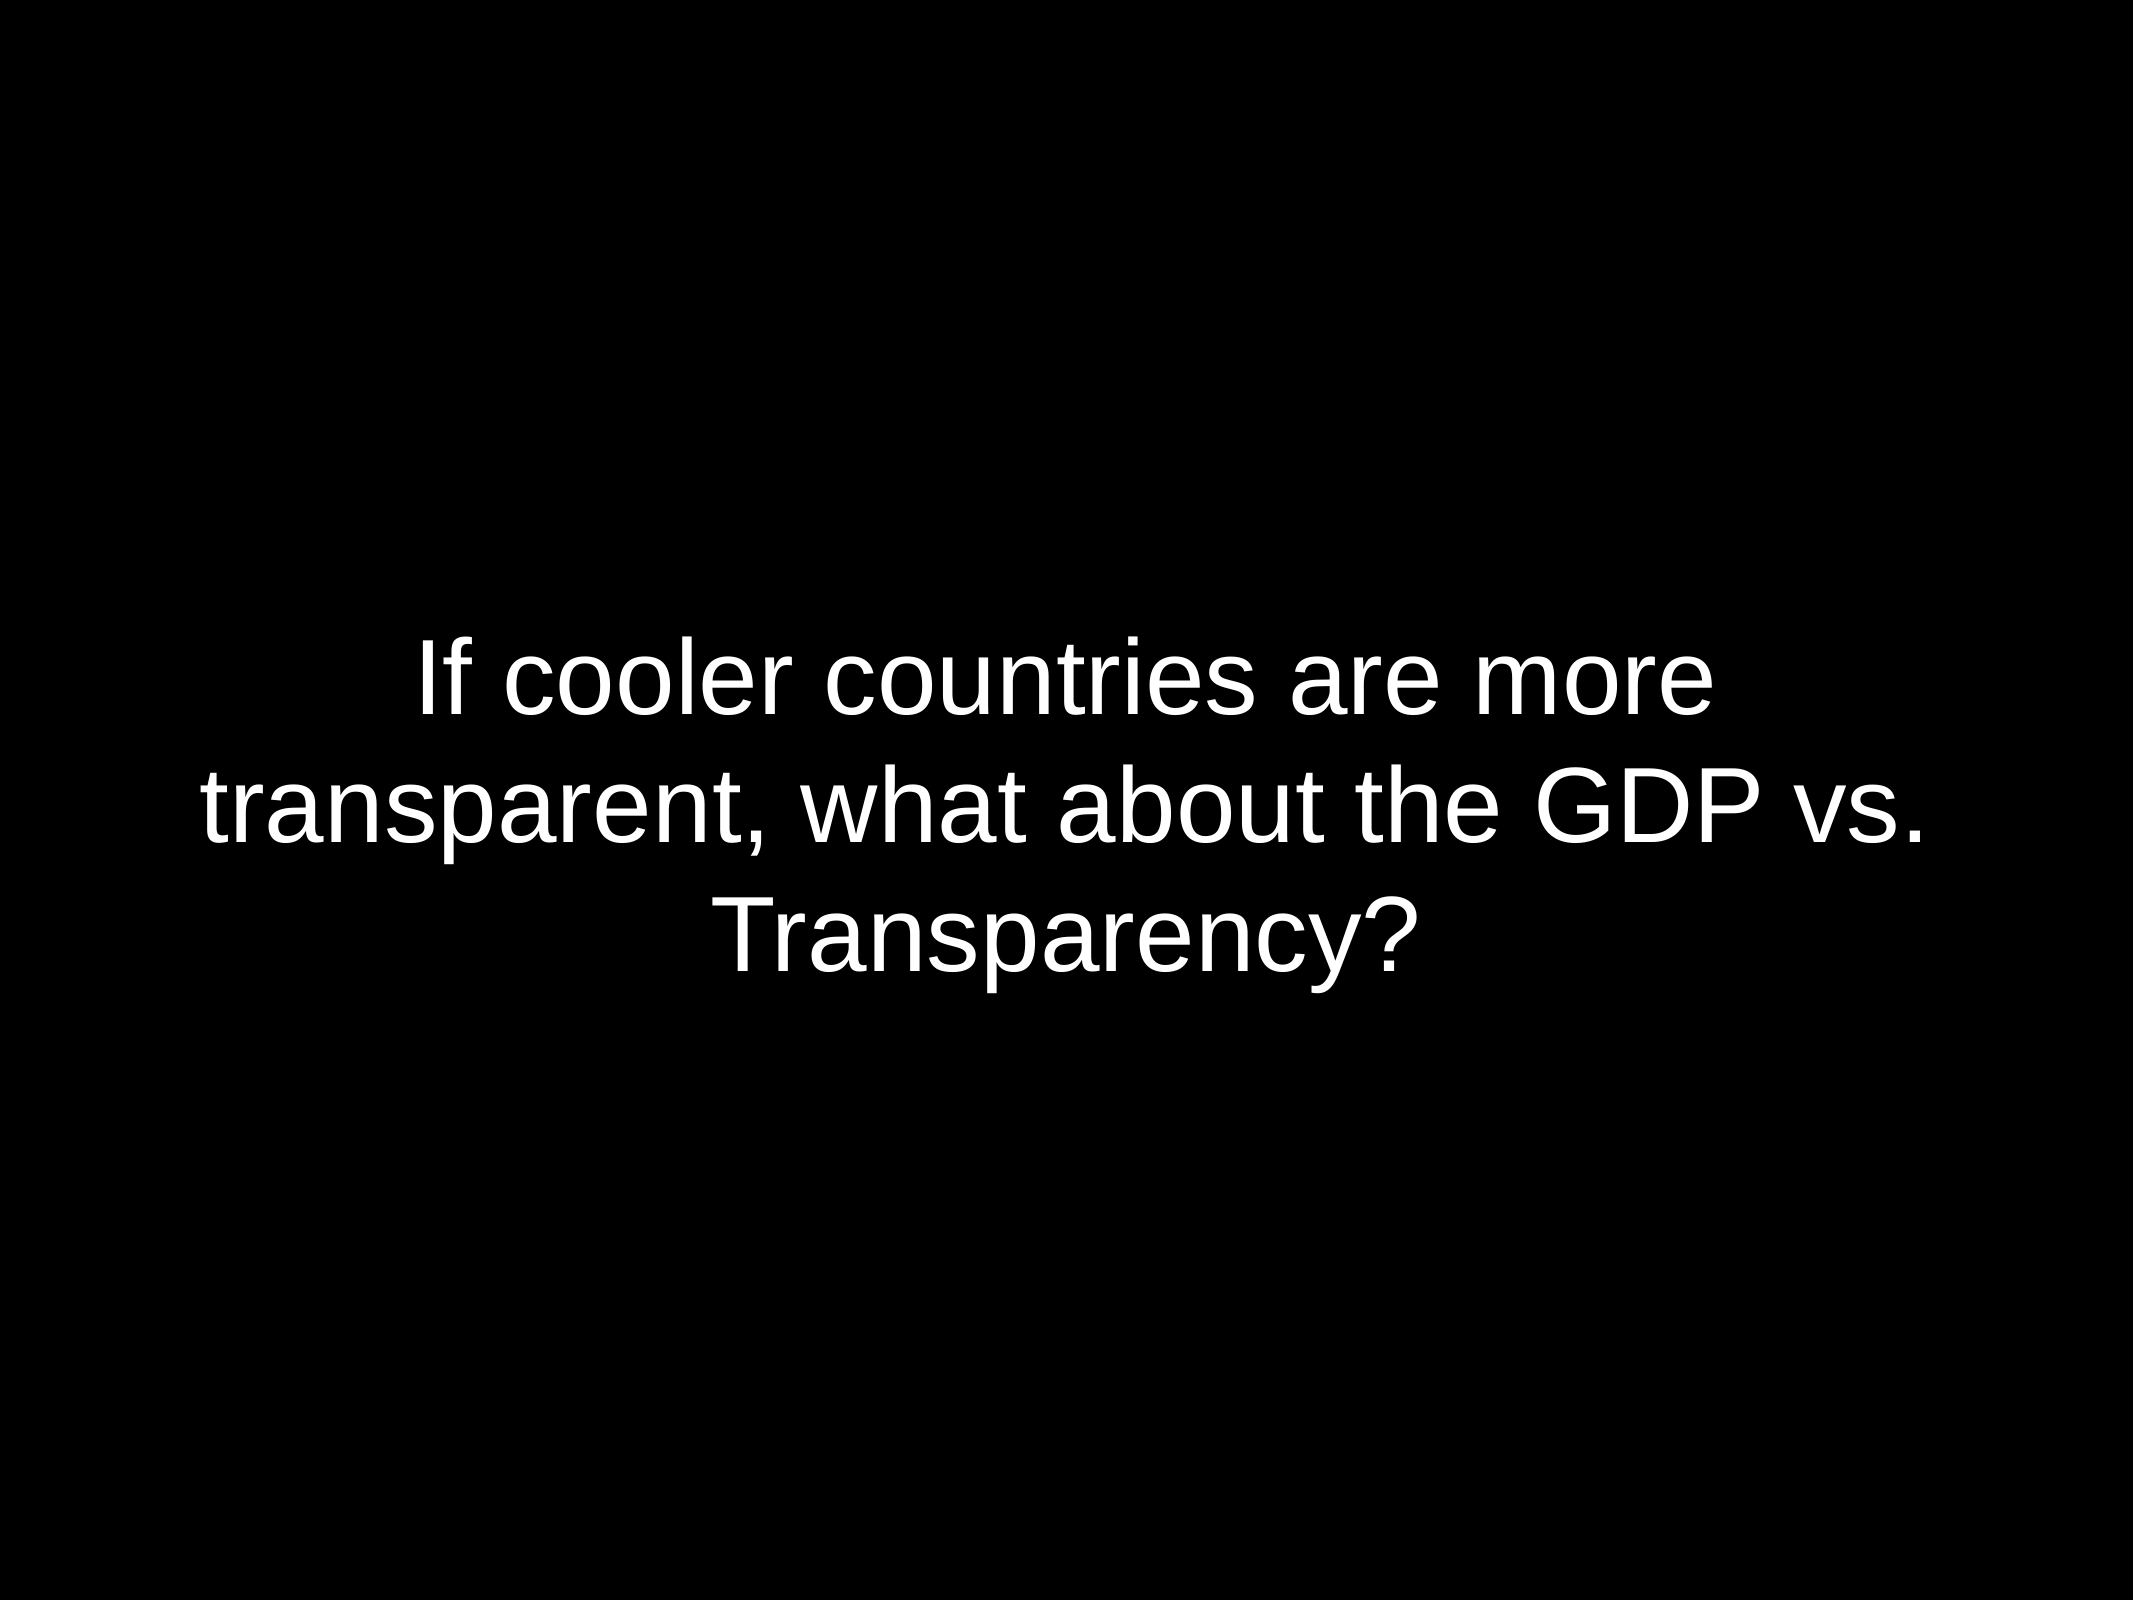

If cooler countries are more transparent, what about the GDP vs. Transparency?